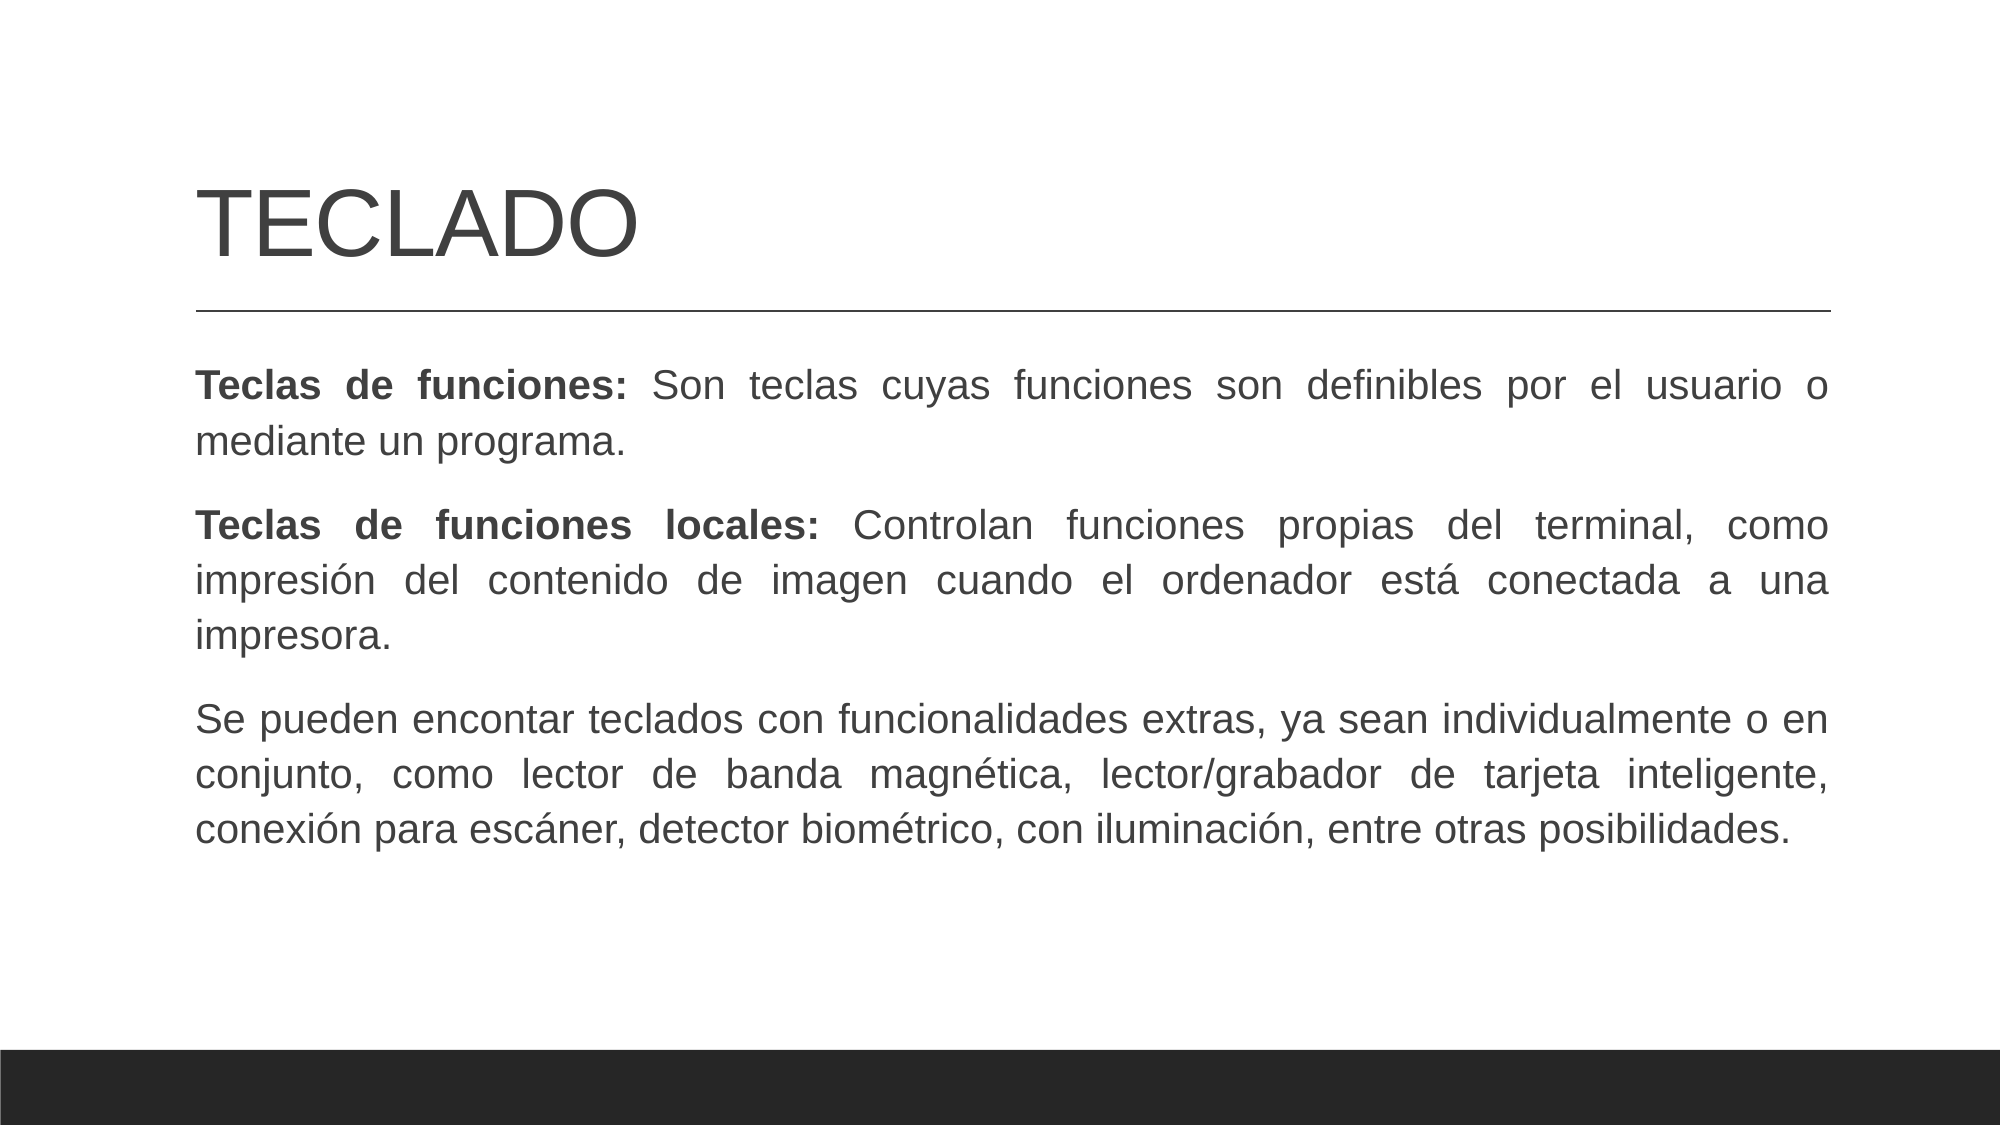

# TECLADO
Teclas de funciones: Son teclas cuyas funciones son definibles por el usuario o mediante un programa.
Teclas de funciones locales: Controlan funciones propias del terminal, como impresión del contenido de imagen cuando el ordenador está conectada a una impresora.
Se pueden encontar teclados con funcionalidades extras, ya sean individualmente o en conjunto, como lector de banda magnética, lector/grabador de tarjeta inteligente, conexión para escáner, detector biométrico, con iluminación, entre otras posibilidades.